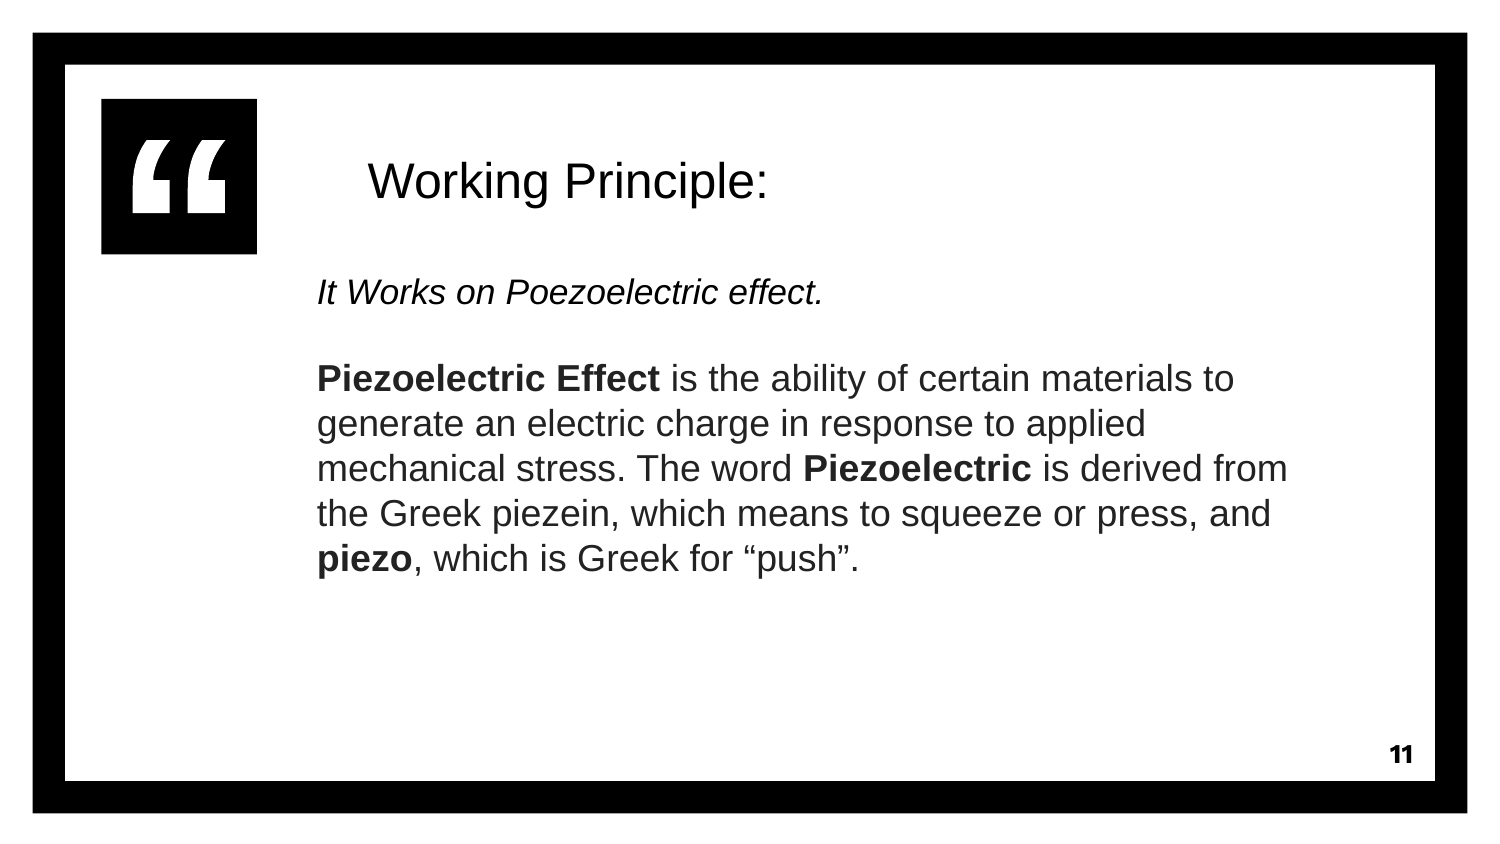

Working Principle:
It Works on Poezoelectric effect.

Piezoelectric Effect is the ability of certain materials to generate an electric charge in response to applied mechanical stress. The word Piezoelectric is derived from the Greek piezein, which means to squeeze or press, and piezo, which is Greek for “push”.

11